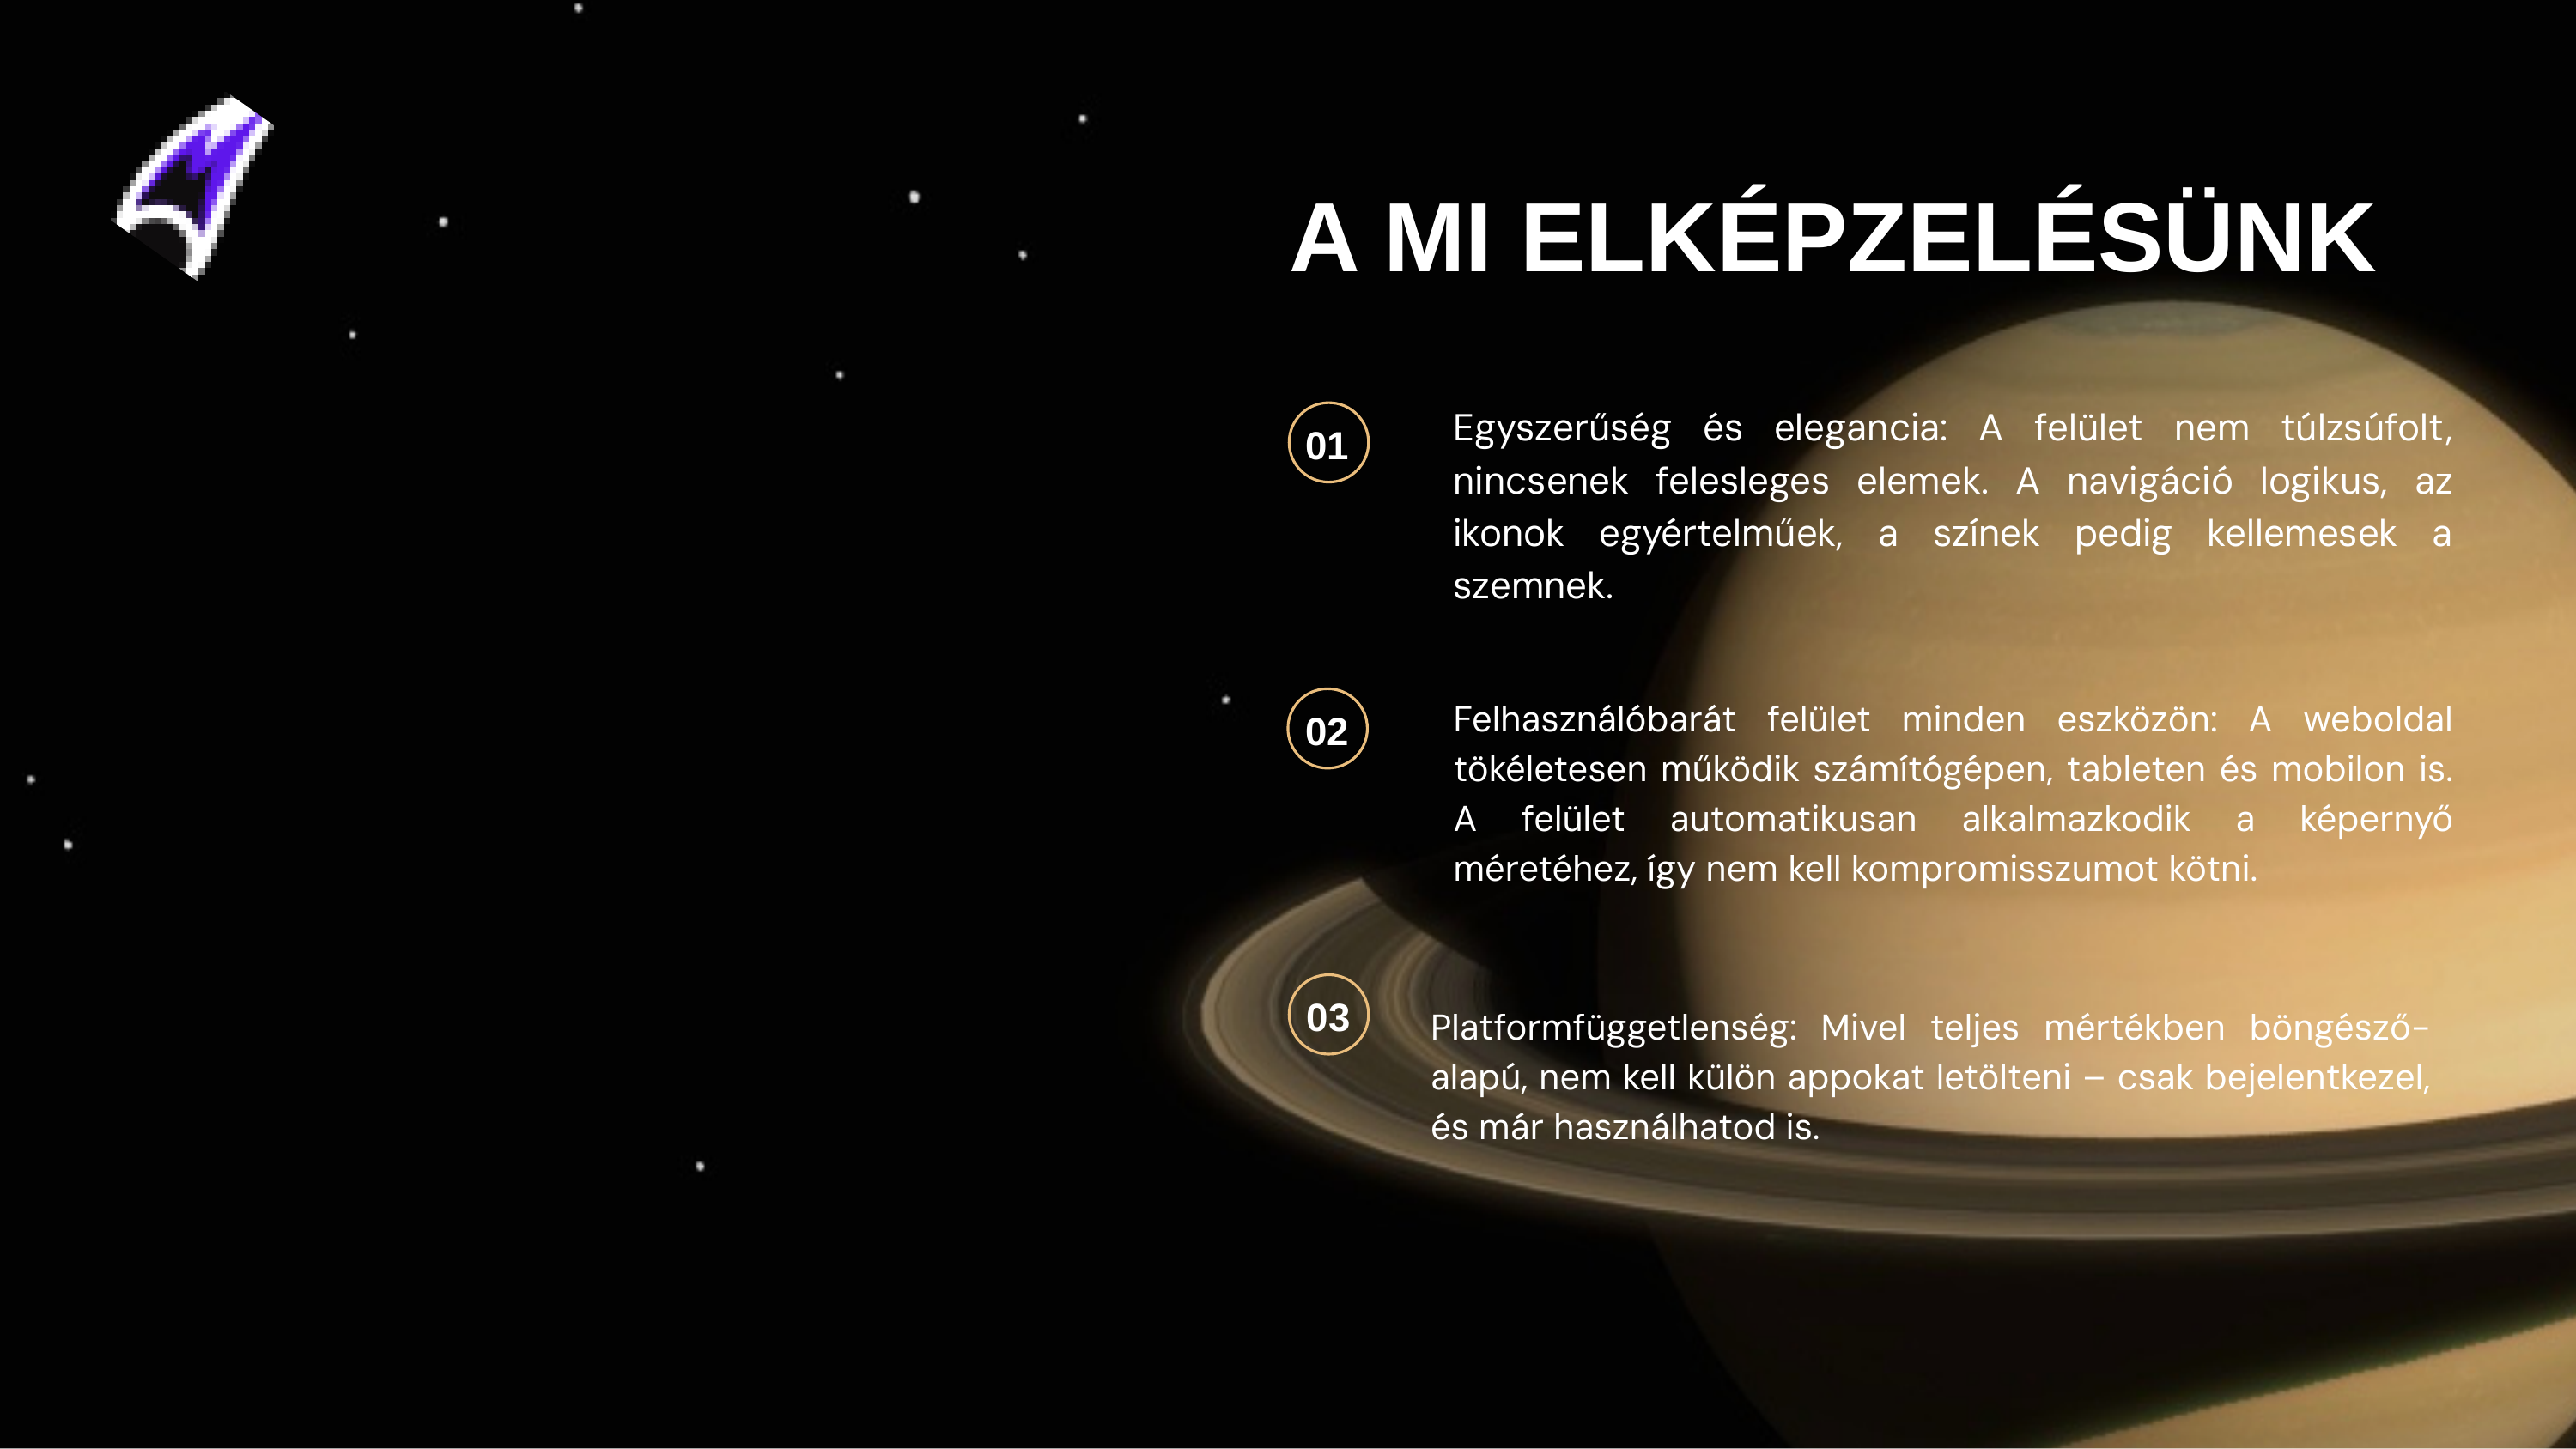

A MI ELKÉPZELÉSÜNK
Egyszerűség és elegancia: A felület nem túlzsúfolt, nincsenek felesleges elemek. A navigáció logikus, az ikonok egyértelműek, a színek pedig kellemesek a szemnek.

01
Felhasználóbarát felület minden eszközön: A weboldal tökéletesen működik számítógépen, tableten és mobilon is. A felület automatikusan alkalmazkodik a képernyő méretéhez, így nem kell kompromisszumot kötni.

02

03
Platformfüggetlenség: Mivel teljes mértékben böngésző-alapú, nem kell külön appokat letölteni – csak bejelentkezel, és már használhatod is.